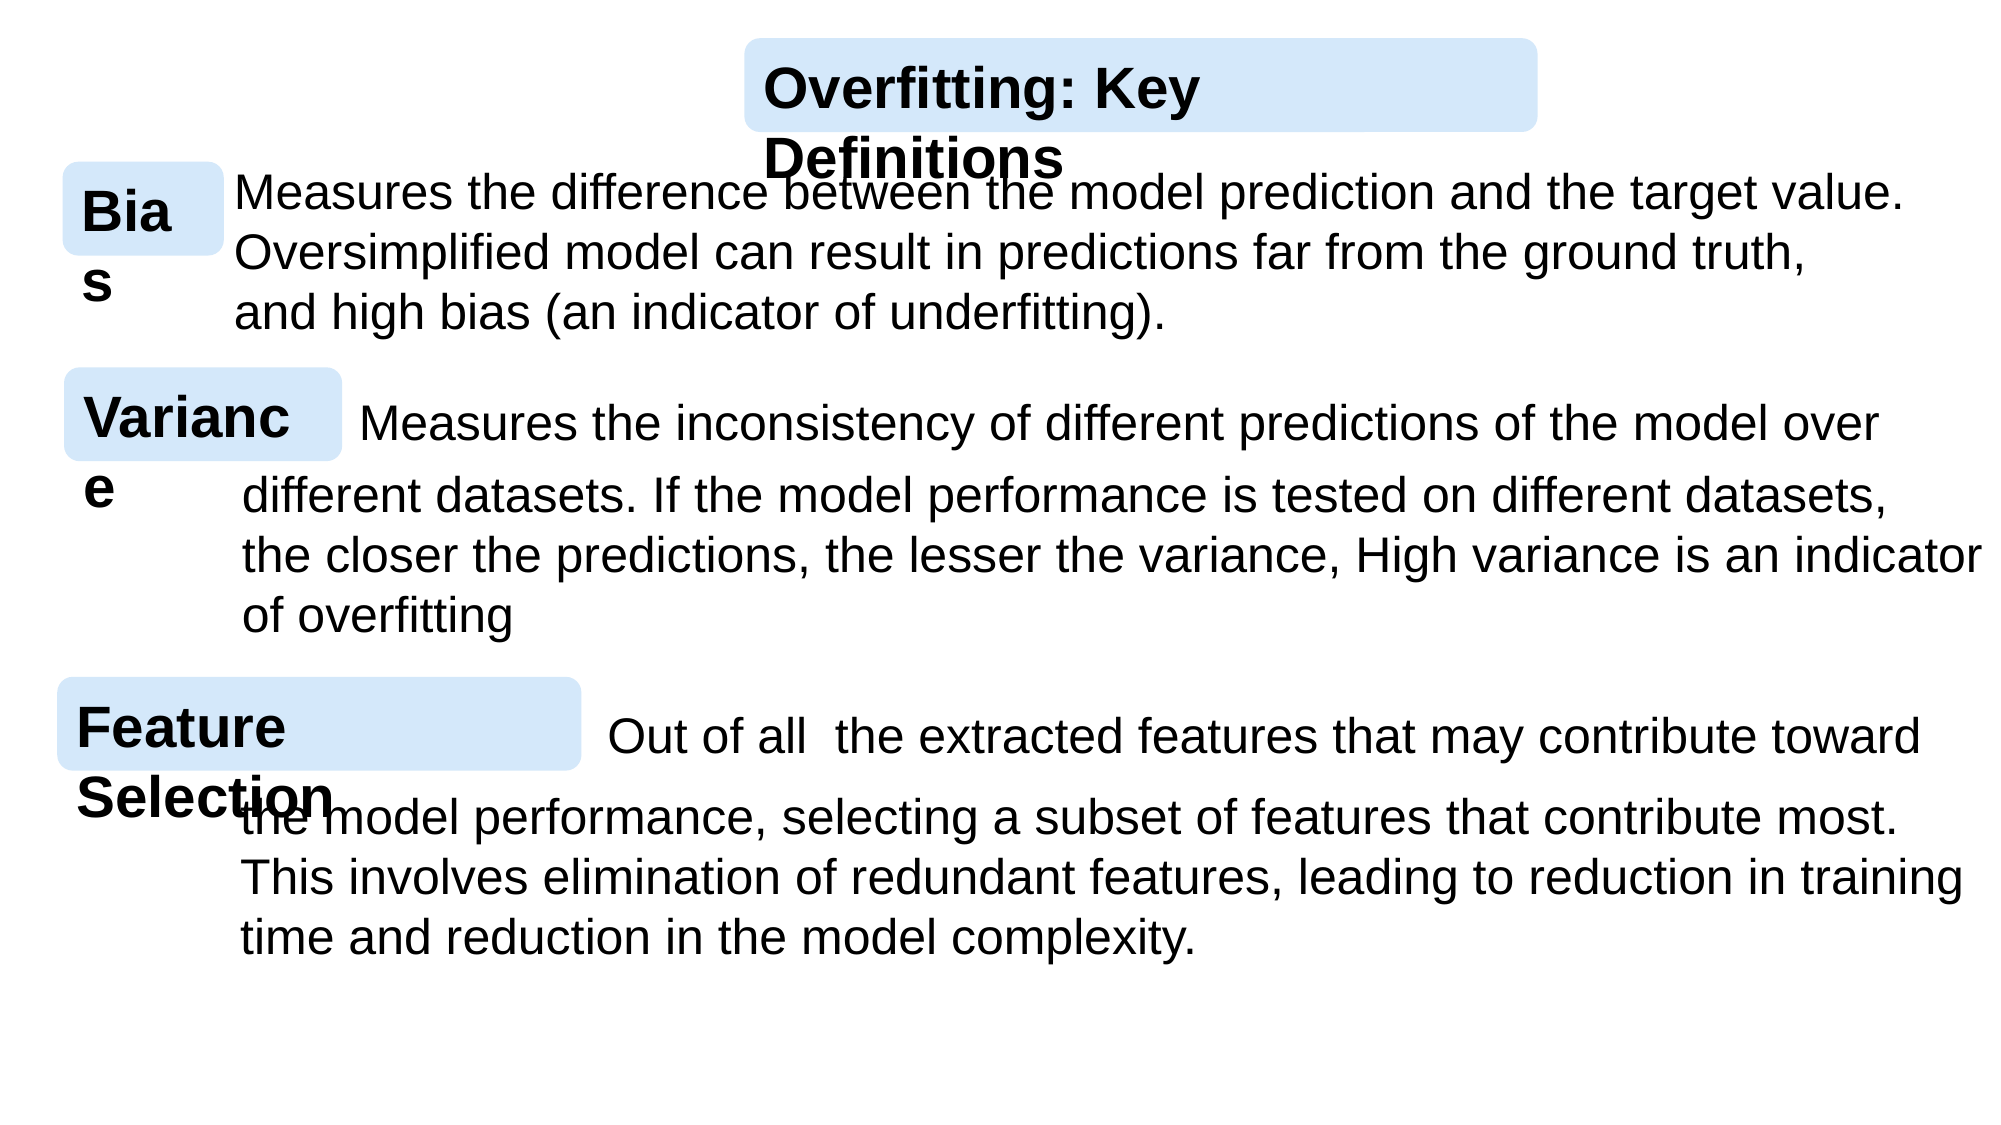

Overfitting: Key Definitions
Measures the difference between the model prediction and the target value.
Oversimplified model can result in predictions far from the ground truth,
and high bias (an indicator of underfitting).
Bias
Variance
Measures the inconsistency of different predictions of the model over
different datasets. If the model performance is tested on different datasets,
the closer the predictions, the lesser the variance, High variance is an indicator
of overfitting
Feature Selection
Out of all  the extracted features that may contribute toward
the model performance, selecting a subset of features that contribute most.
This involves elimination of redundant features, leading to reduction in training
time and reduction in the model complexity.